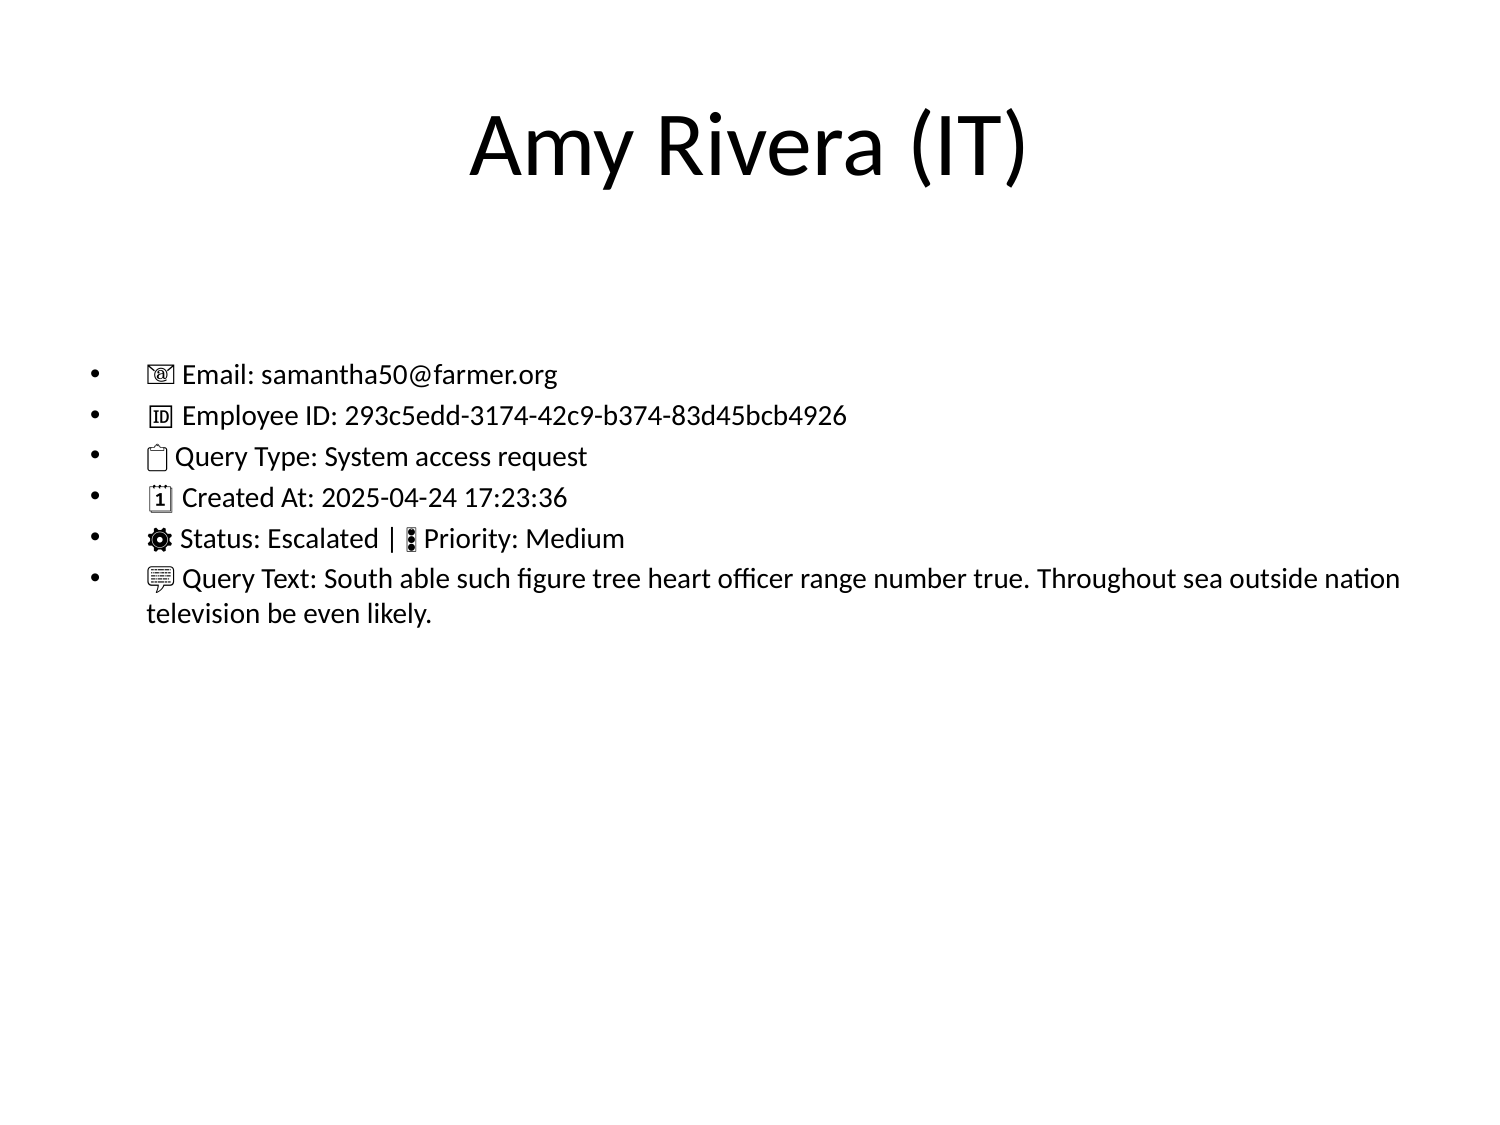

# Amy Rivera (IT)

📧 Email: samantha50@farmer.org
🆔 Employee ID: 293c5edd-3174-42c9-b374-83d45bcb4926
📋 Query Type: System access request
🗓 Created At: 2025-04-24 17:23:36
⚙ Status: Escalated | 🚦 Priority: Medium
💬 Query Text: South able such figure tree heart officer range number true. Throughout sea outside nation television be even likely.